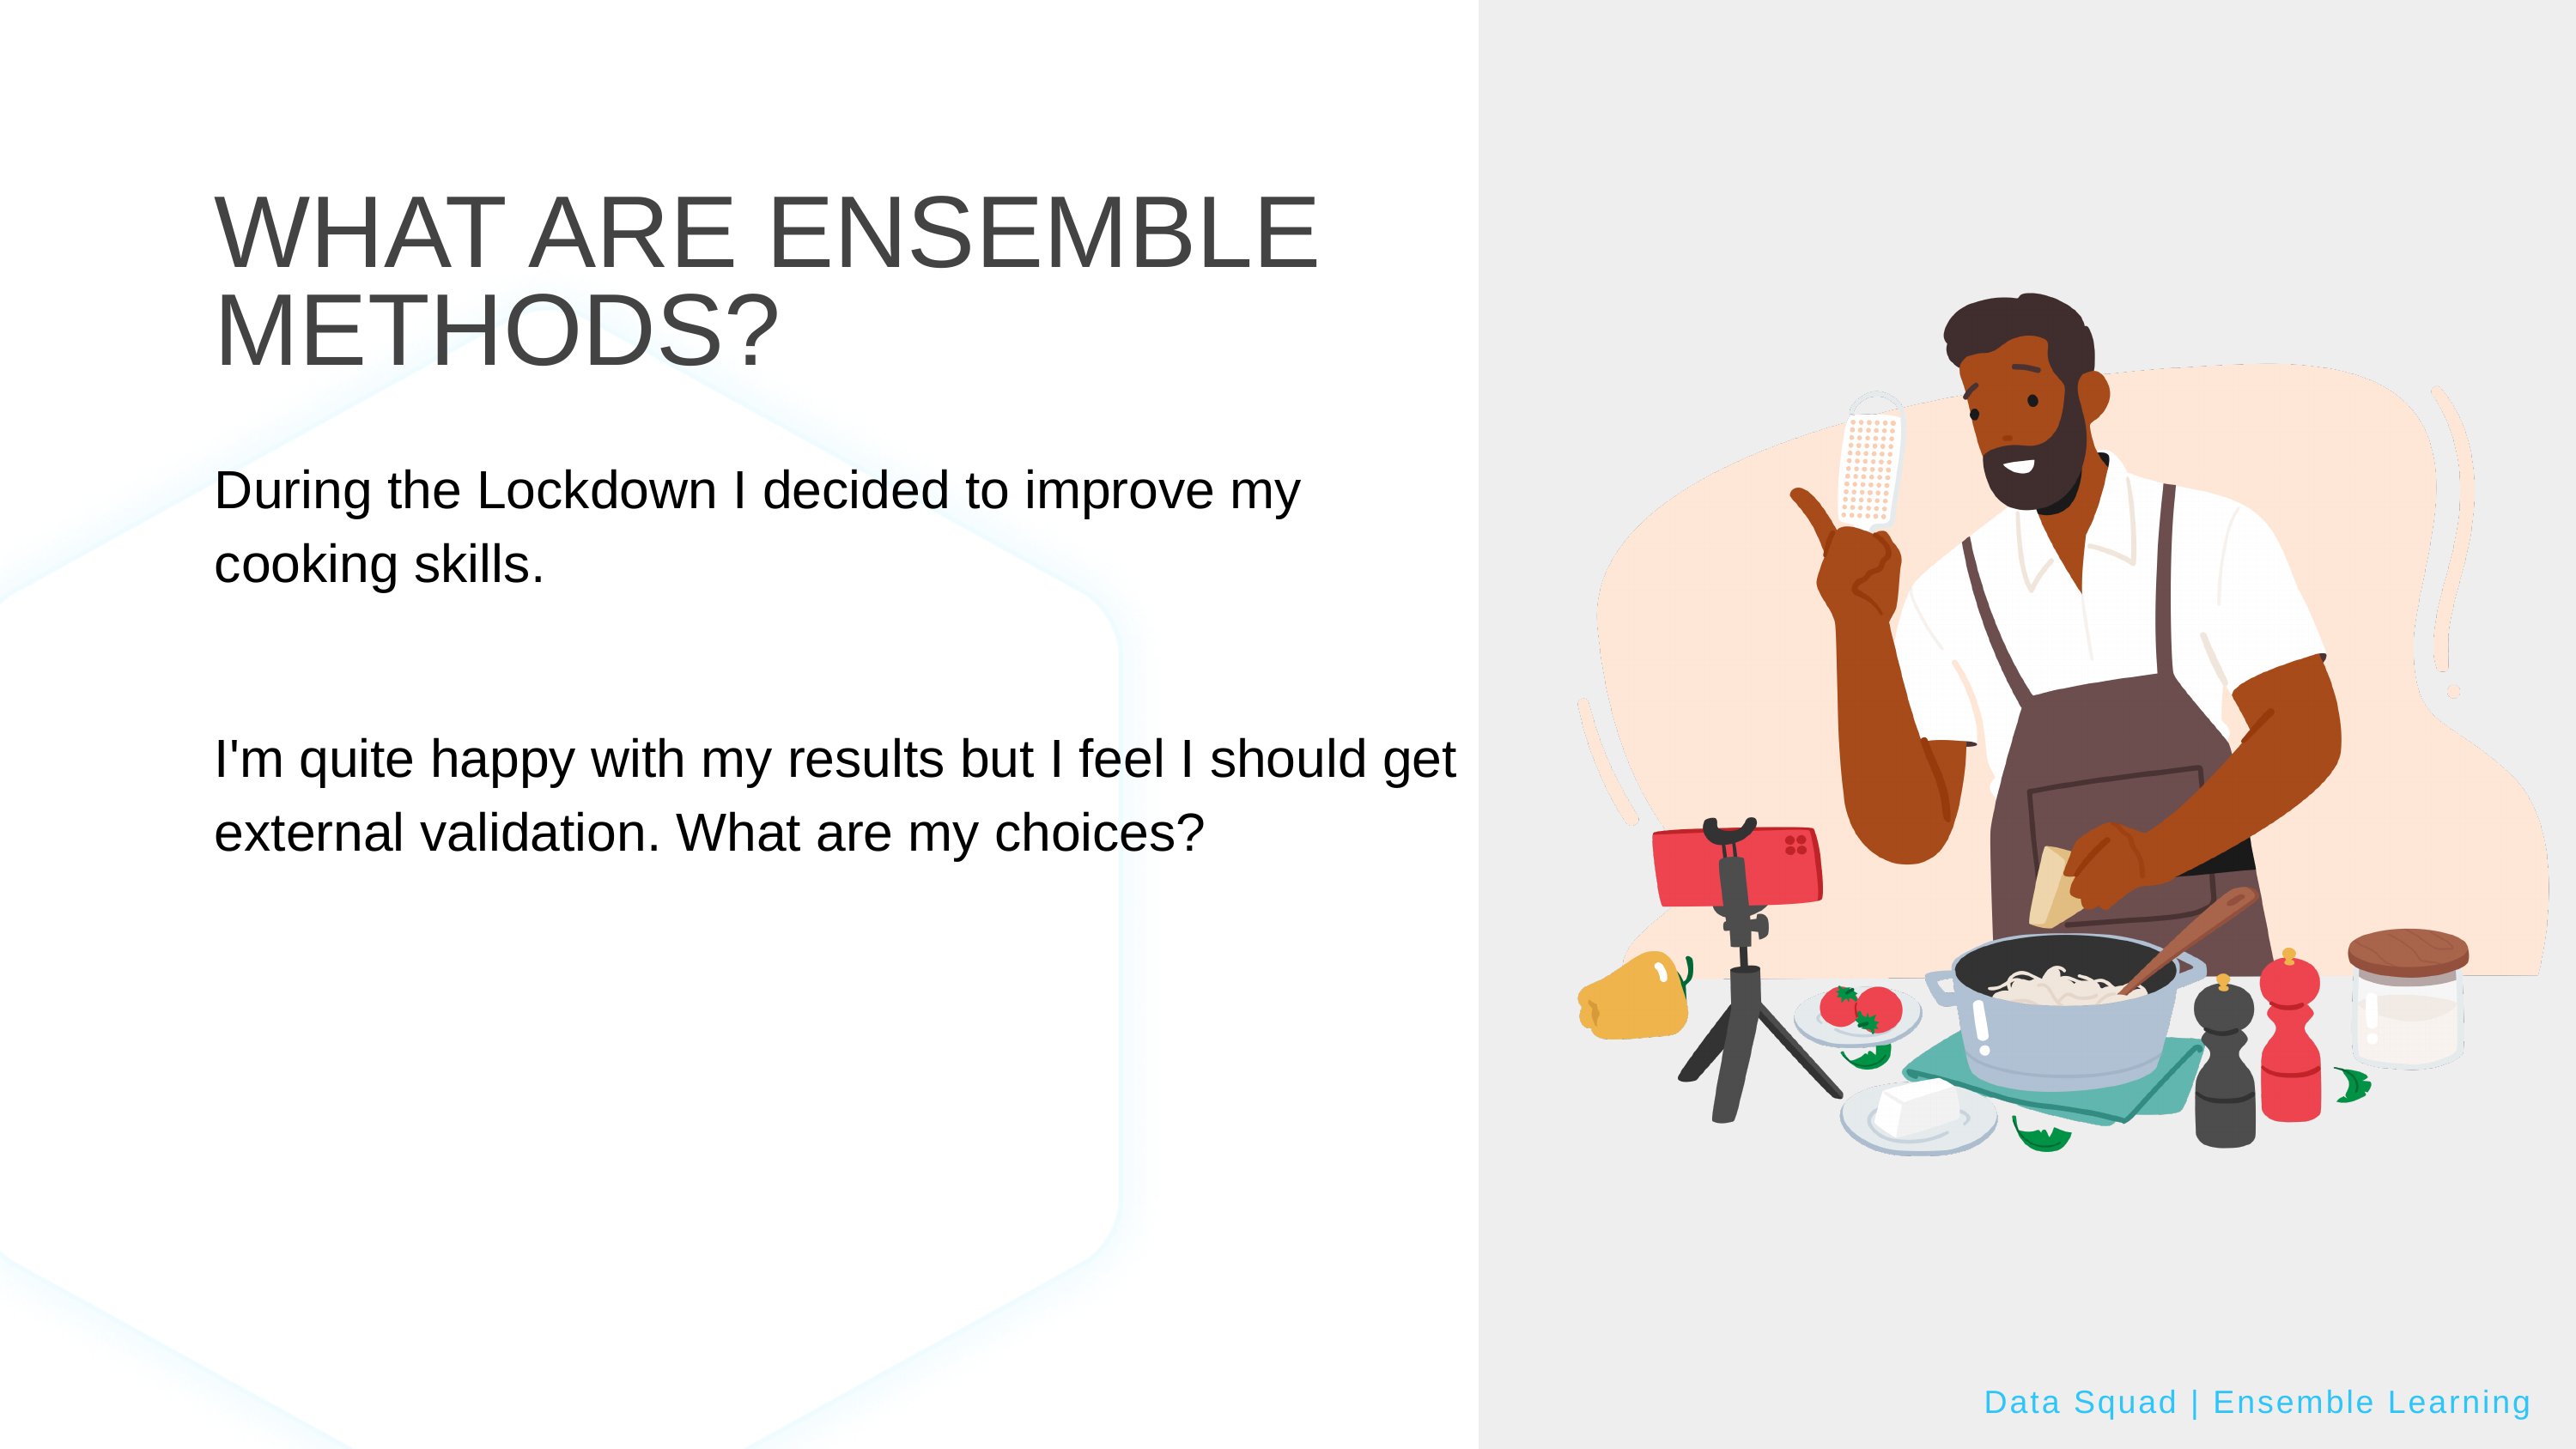

WHAT ARE ENSEMBLE METHODS?

During the Lockdown I decided to improve my cooking skills.
I'm quite happy with my results but I feel I should get external validation. What are my choices?
Data Squad | Ensemble Learning